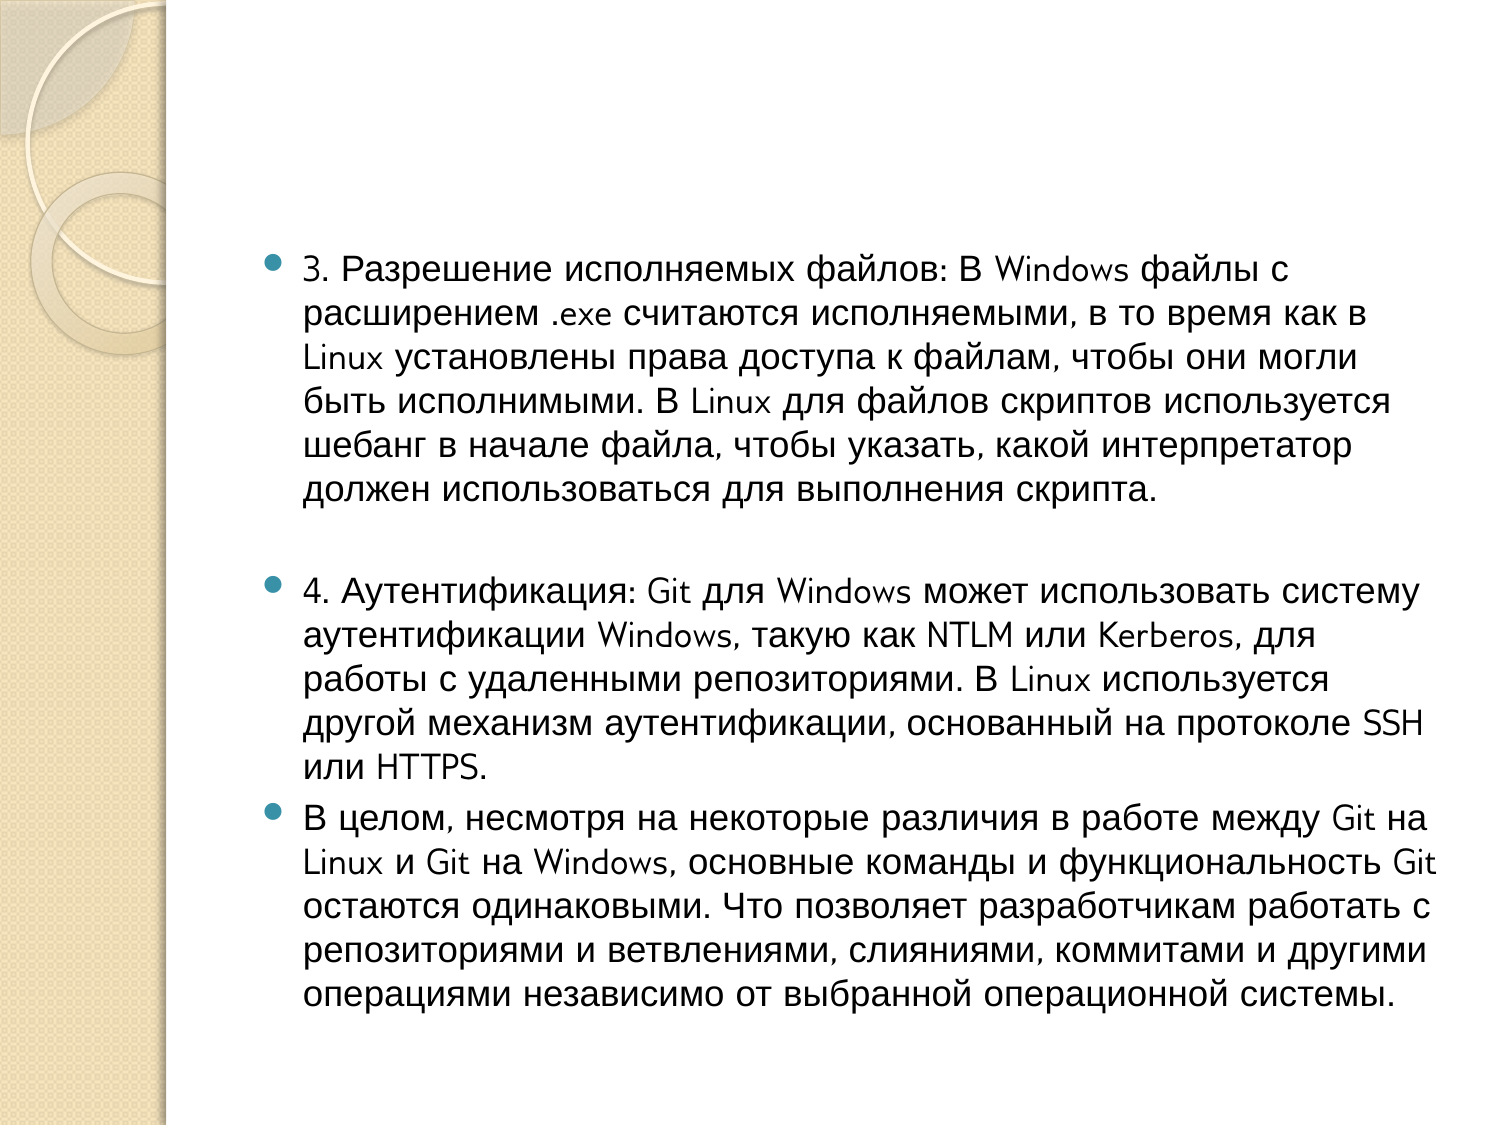

#
3. Разрешение исполняемых файлов: В Windows файлы с расширением .exe считаются исполняемыми, в то время как в Linux установлены права доступа к файлам, чтобы они могли быть исполнимыми. В Linux для файлов скриптов используется шебанг в начале файла, чтобы указать, какой интерпретатор должен использоваться для выполнения скрипта.

4. Аутентификация: Git для Windows может использовать систему аутентификации Windows, такую как NTLM или Kerberos, для работы с удаленными репозиториями. В Linux используется другой механизм аутентификации, основанный на протоколе SSH или HTTPS.
В целом, несмотря на некоторые различия в работе между Git на Linux и Git на Windows, основные команды и функциональность Git остаются одинаковыми. Что позволяет разработчикам работать с репозиториями и ветвлениями, слияниями, коммитами и другими операциями независимо от выбранной операционной системы.